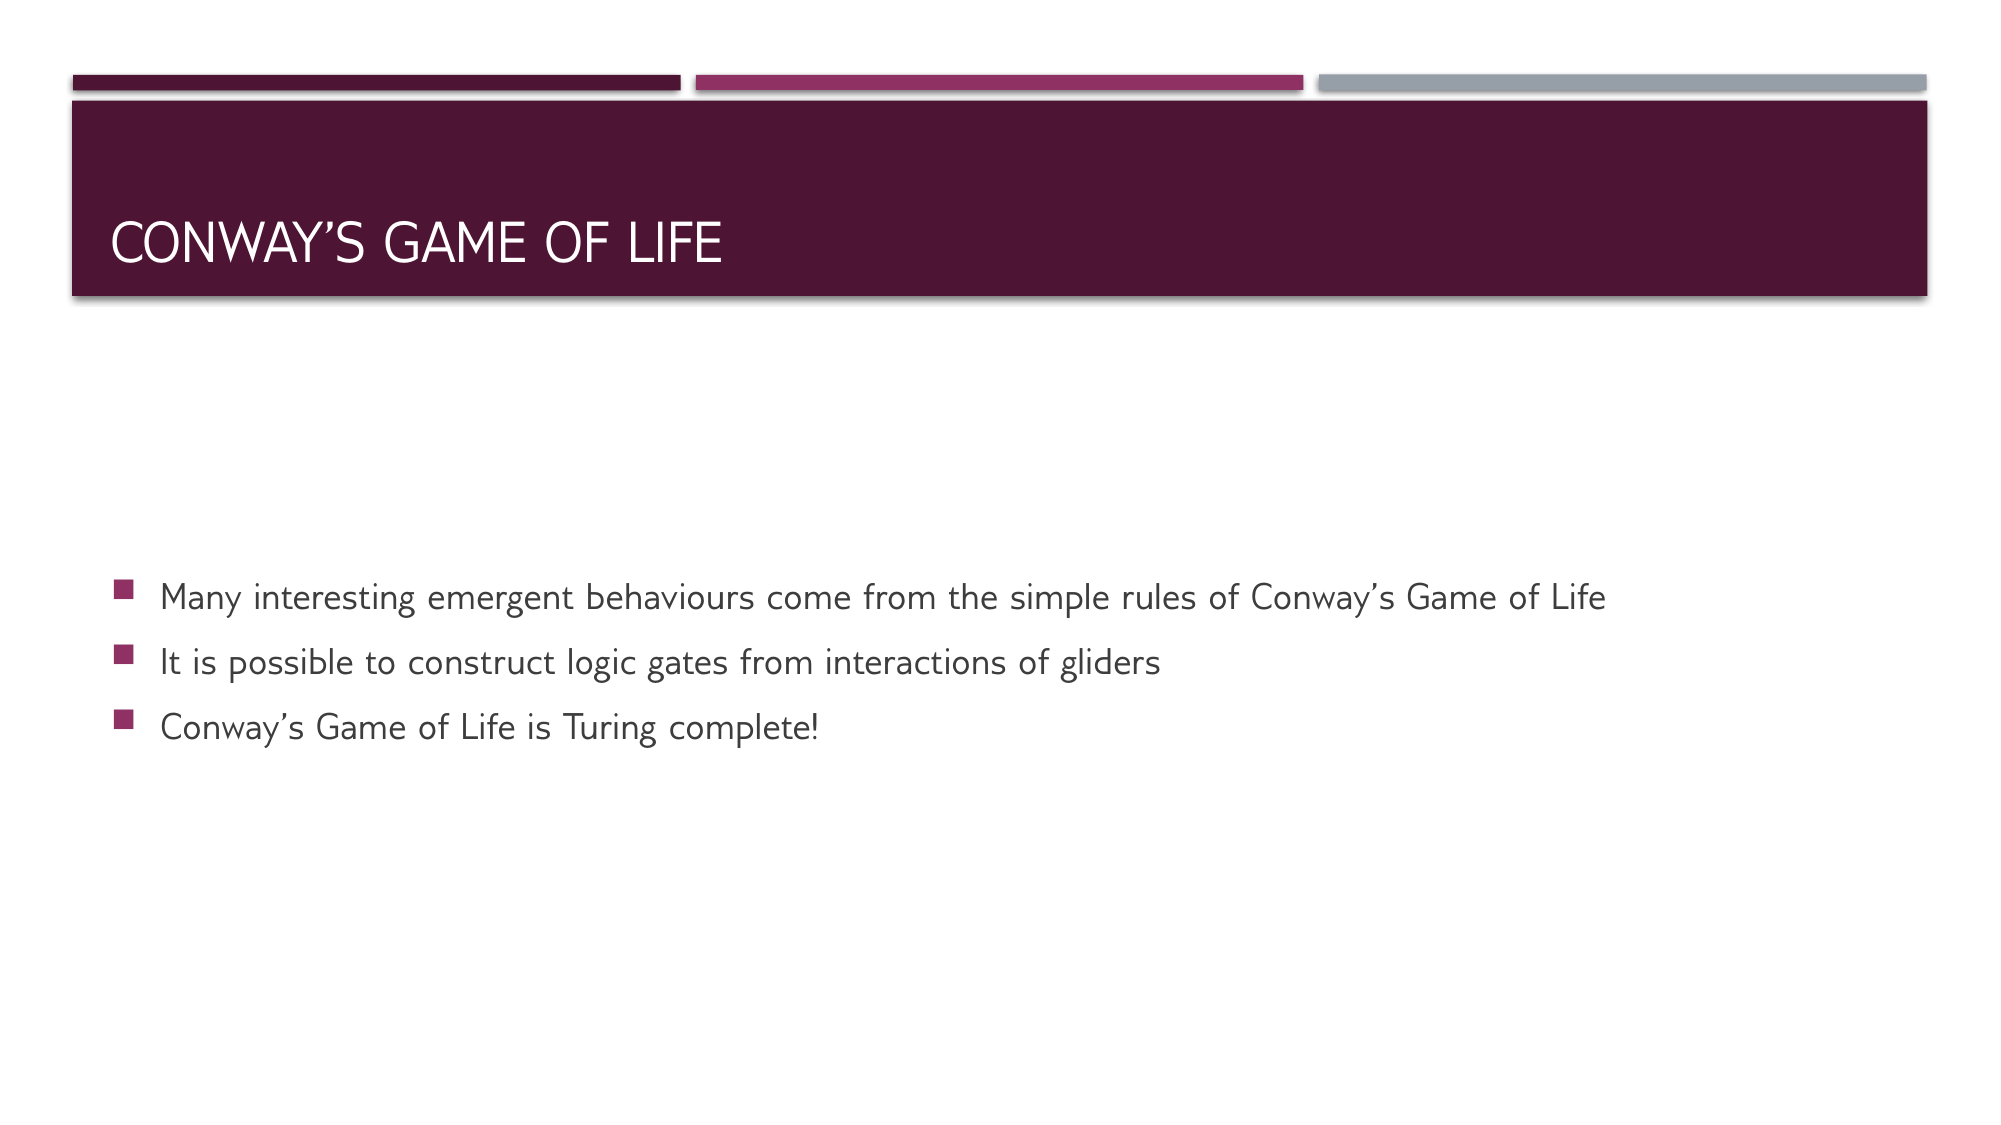

# Conway’s game of Life
Many interesting emergent behaviours come from the simple rules of Conway’s Game of Life
It is possible to construct logic gates from interactions of gliders
Conway’s Game of Life is Turing complete!